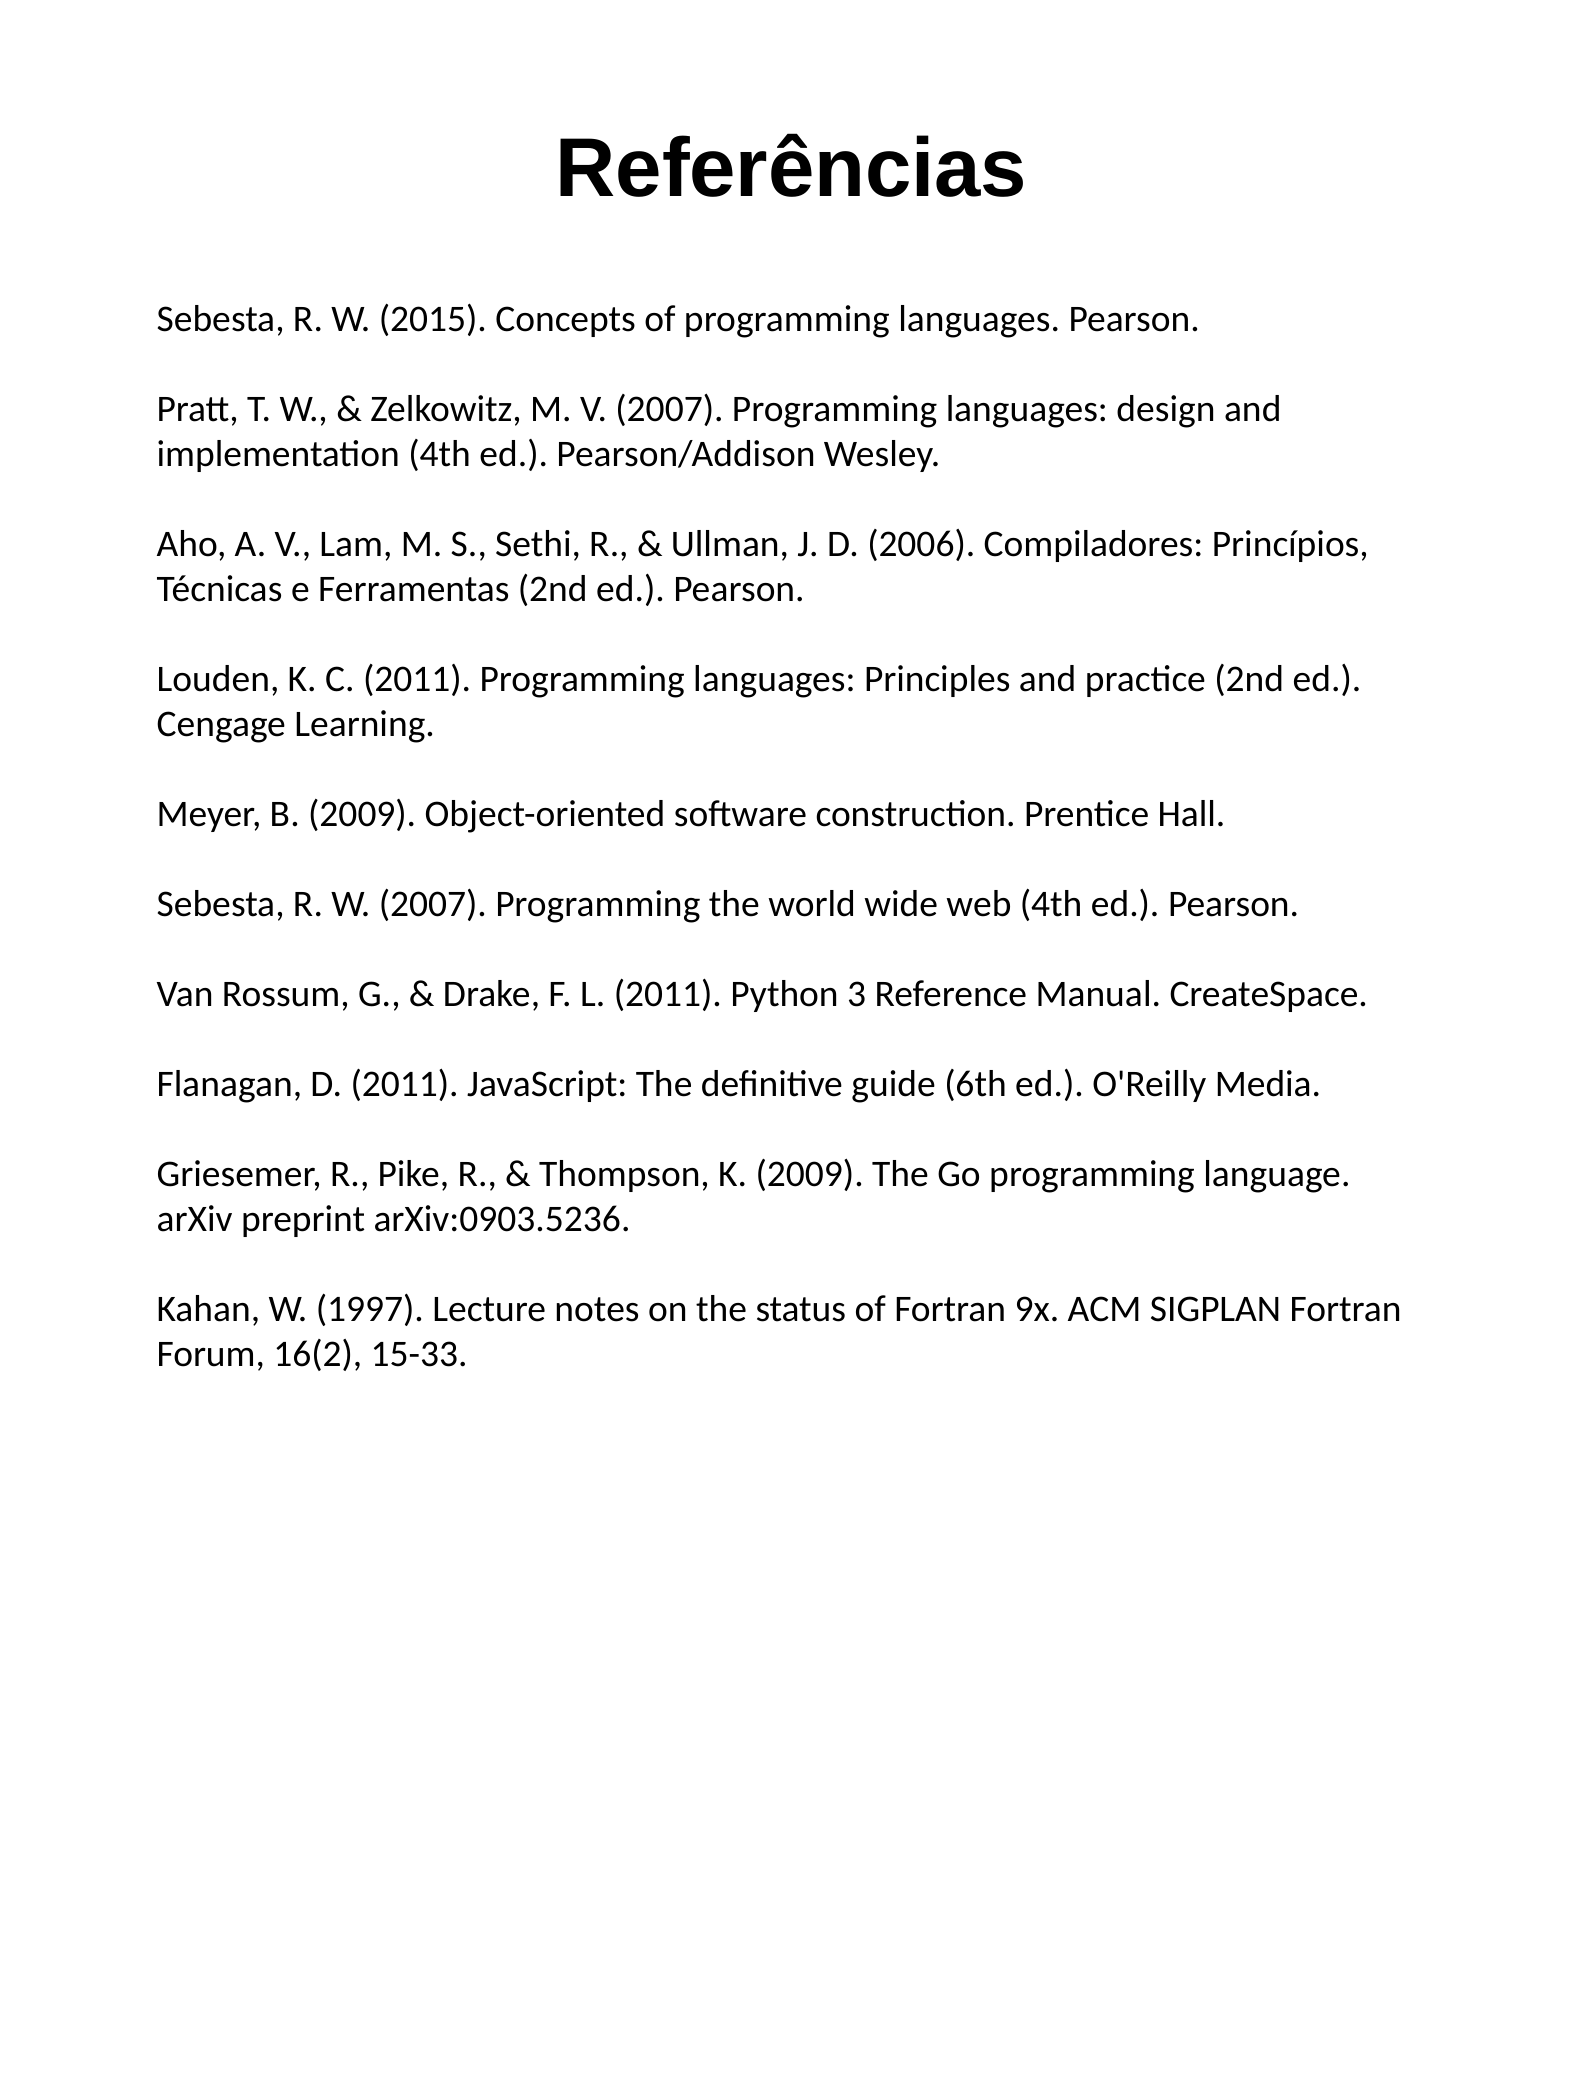

Referências
Sebesta, R. W. (2015). Concepts of programming languages. Pearson.

Pratt, T. W., & Zelkowitz, M. V. (2007). Programming languages: design and implementation (4th ed.). Pearson/Addison Wesley.

Aho, A. V., Lam, M. S., Sethi, R., & Ullman, J. D. (2006). Compiladores: Princípios, Técnicas e Ferramentas (2nd ed.). Pearson.

Louden, K. C. (2011). Programming languages: Principles and practice (2nd ed.). Cengage Learning.

Meyer, B. (2009). Object-oriented software construction. Prentice Hall.

Sebesta, R. W. (2007). Programming the world wide web (4th ed.). Pearson.

Van Rossum, G., & Drake, F. L. (2011). Python 3 Reference Manual. CreateSpace.

Flanagan, D. (2011). JavaScript: The definitive guide (6th ed.). O'Reilly Media.

Griesemer, R., Pike, R., & Thompson, K. (2009). The Go programming language. arXiv preprint arXiv:0903.5236.

Kahan, W. (1997). Lecture notes on the status of Fortran 9x. ACM SIGPLAN Fortran Forum, 16(2), 15-33.